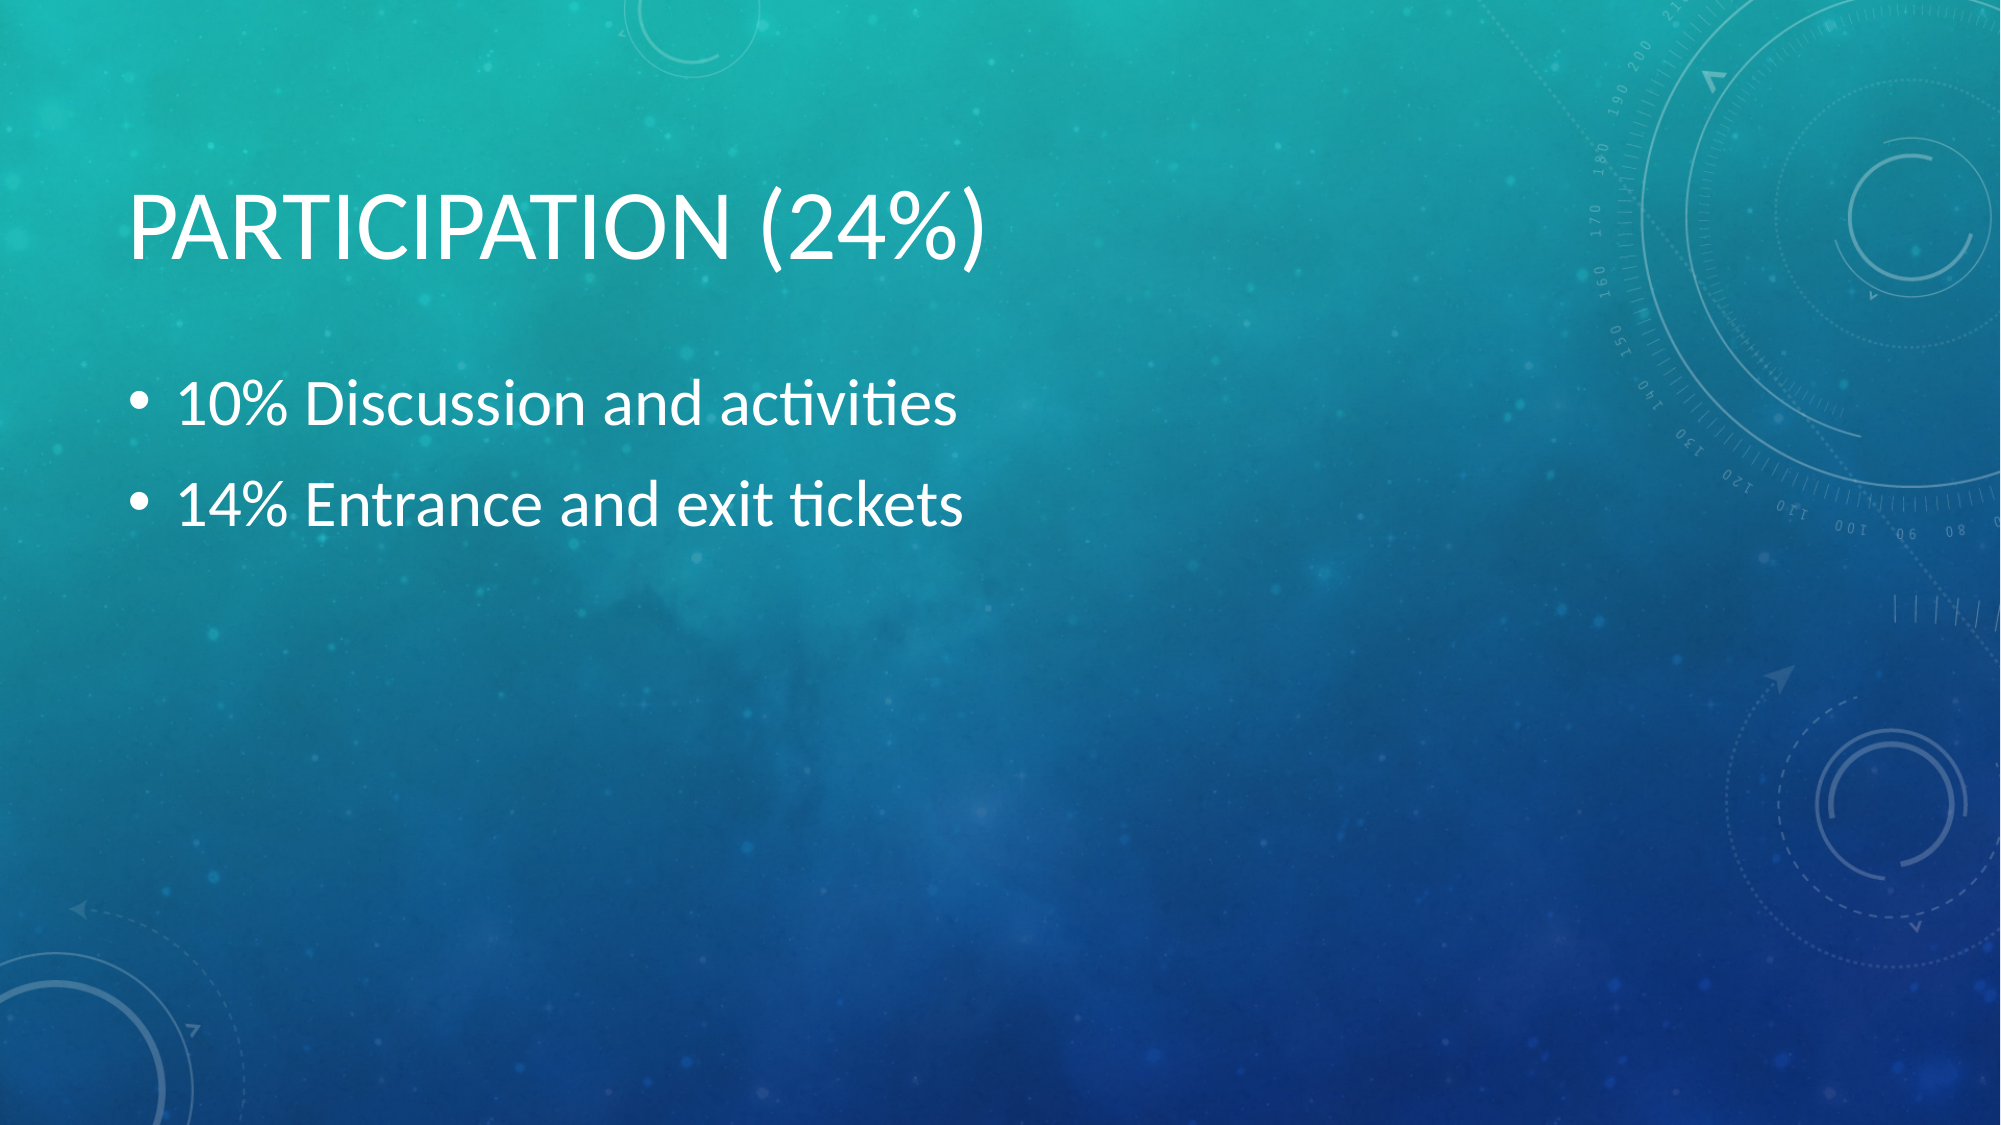

# Participation (24%)
10% Discussion and activities
14% Entrance and exit tickets